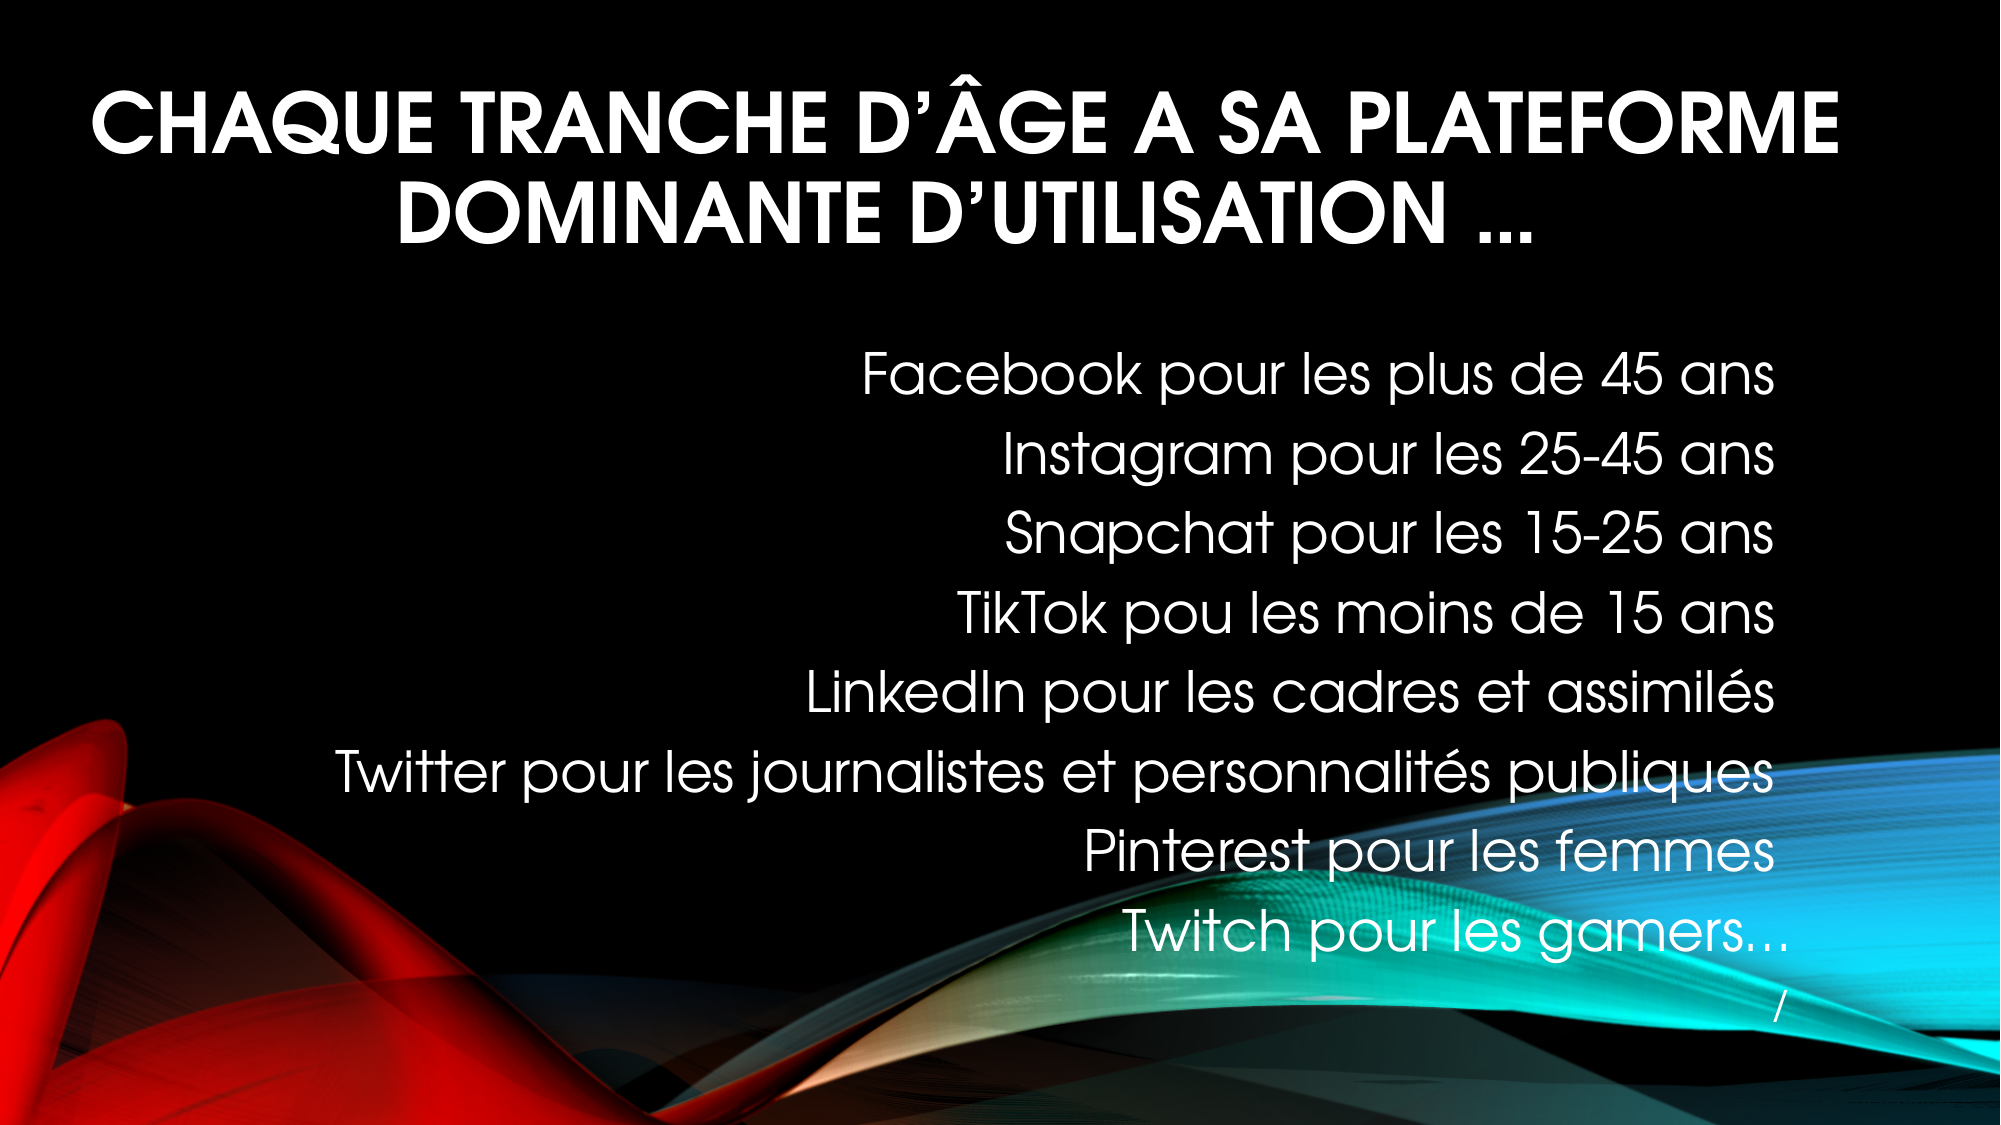

# chaque tranche d’âge a sa plateforme dominante d’utilisation …
Facebook pour les plus de 45 ans
Instagram pour les 25-45 ans
Snapchat pour les 15-25 ans
TikTok pou les moins de 15 ans
LinkedIn pour les cadres et assimilés
Twitter pour les journalistes et personnalités publiques
Pinterest pour les femmes
Twitch pour les gamers…
/